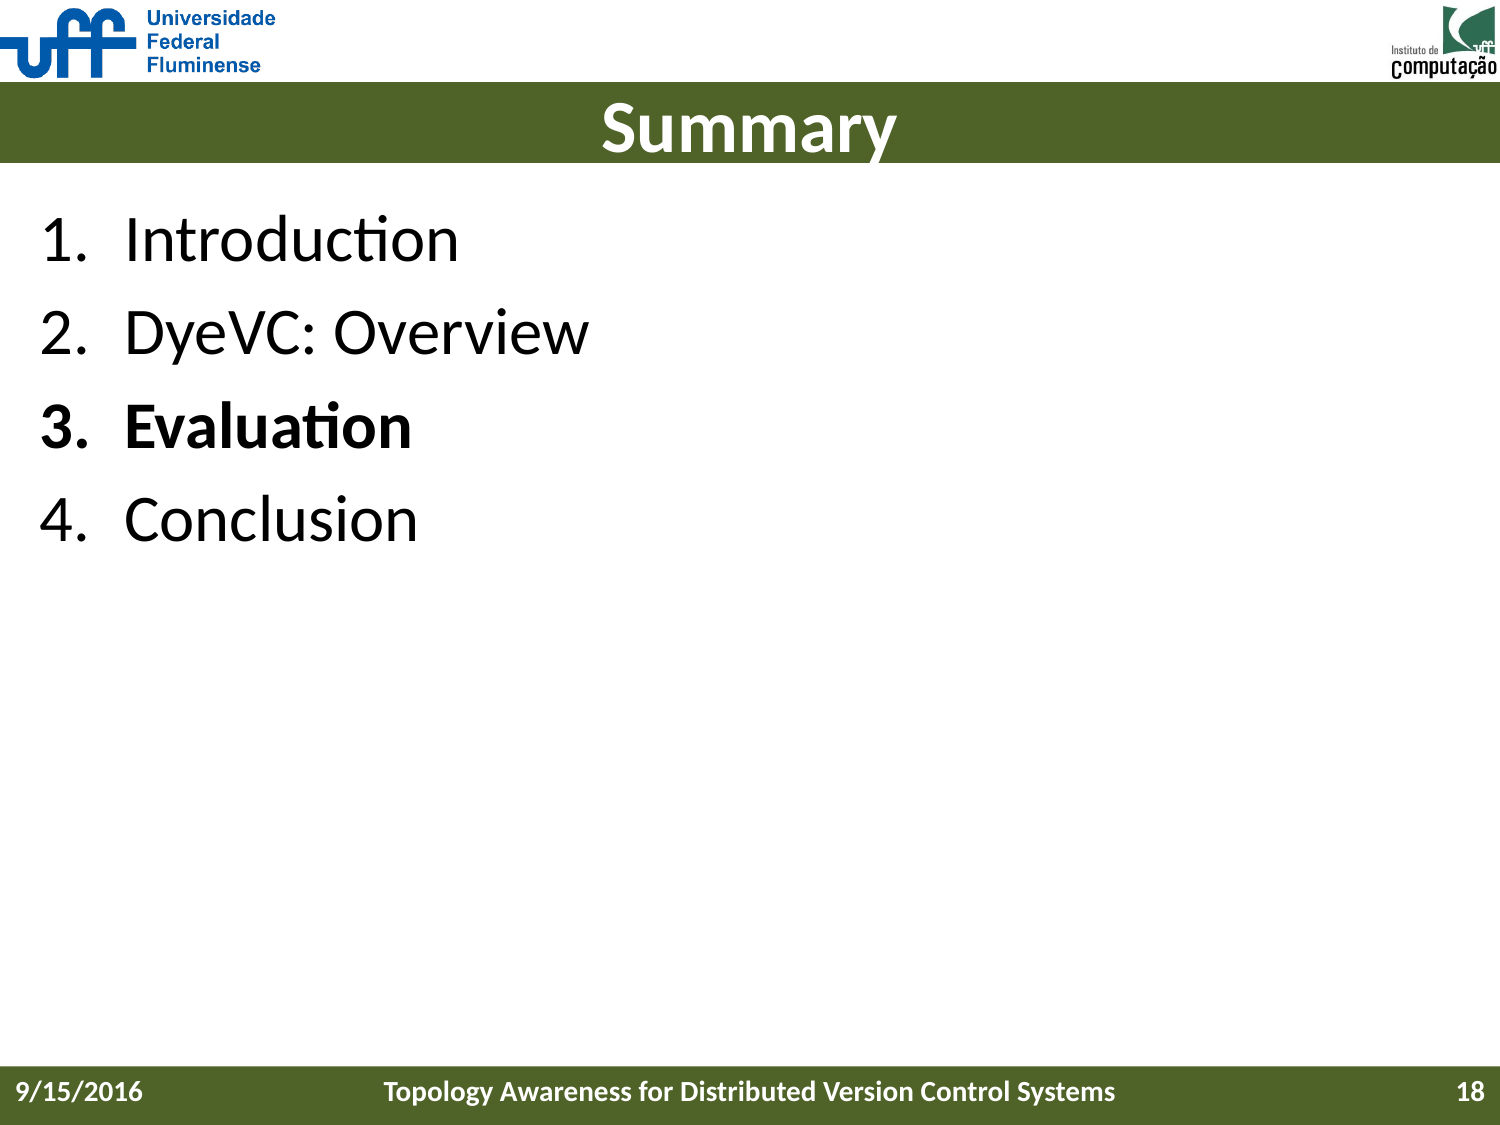

# Summary
Introduction
DyeVC: Overview
Evaluation
Conclusion
9/15/2016
Topology Awareness for Distributed Version Control Systems
18